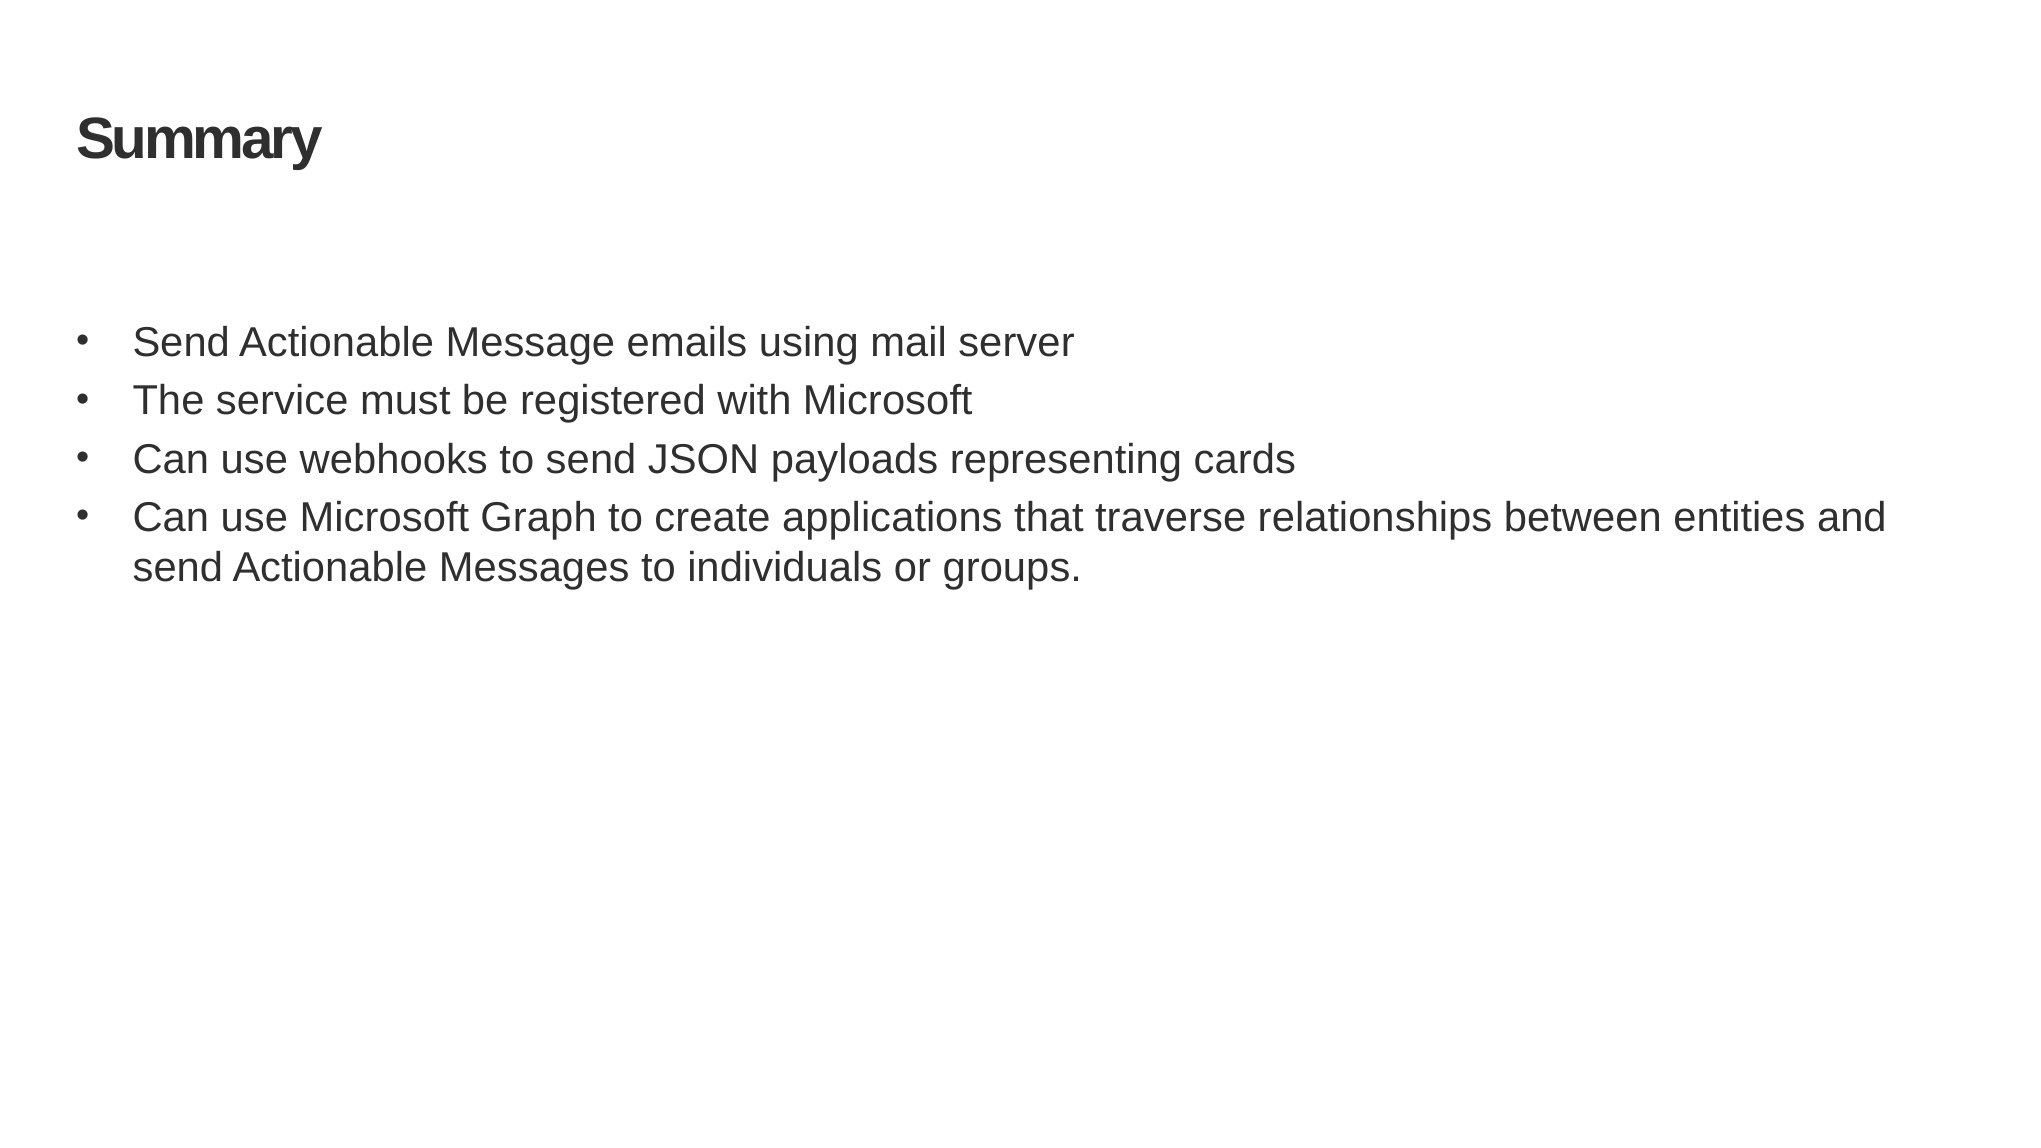

# Summary
Send Actionable Message emails using mail server
The service must be registered with Microsoft
Can use webhooks to send JSON payloads representing cards
Can use Microsoft Graph to create applications that traverse relationships between entities and send Actionable Messages to individuals or groups.